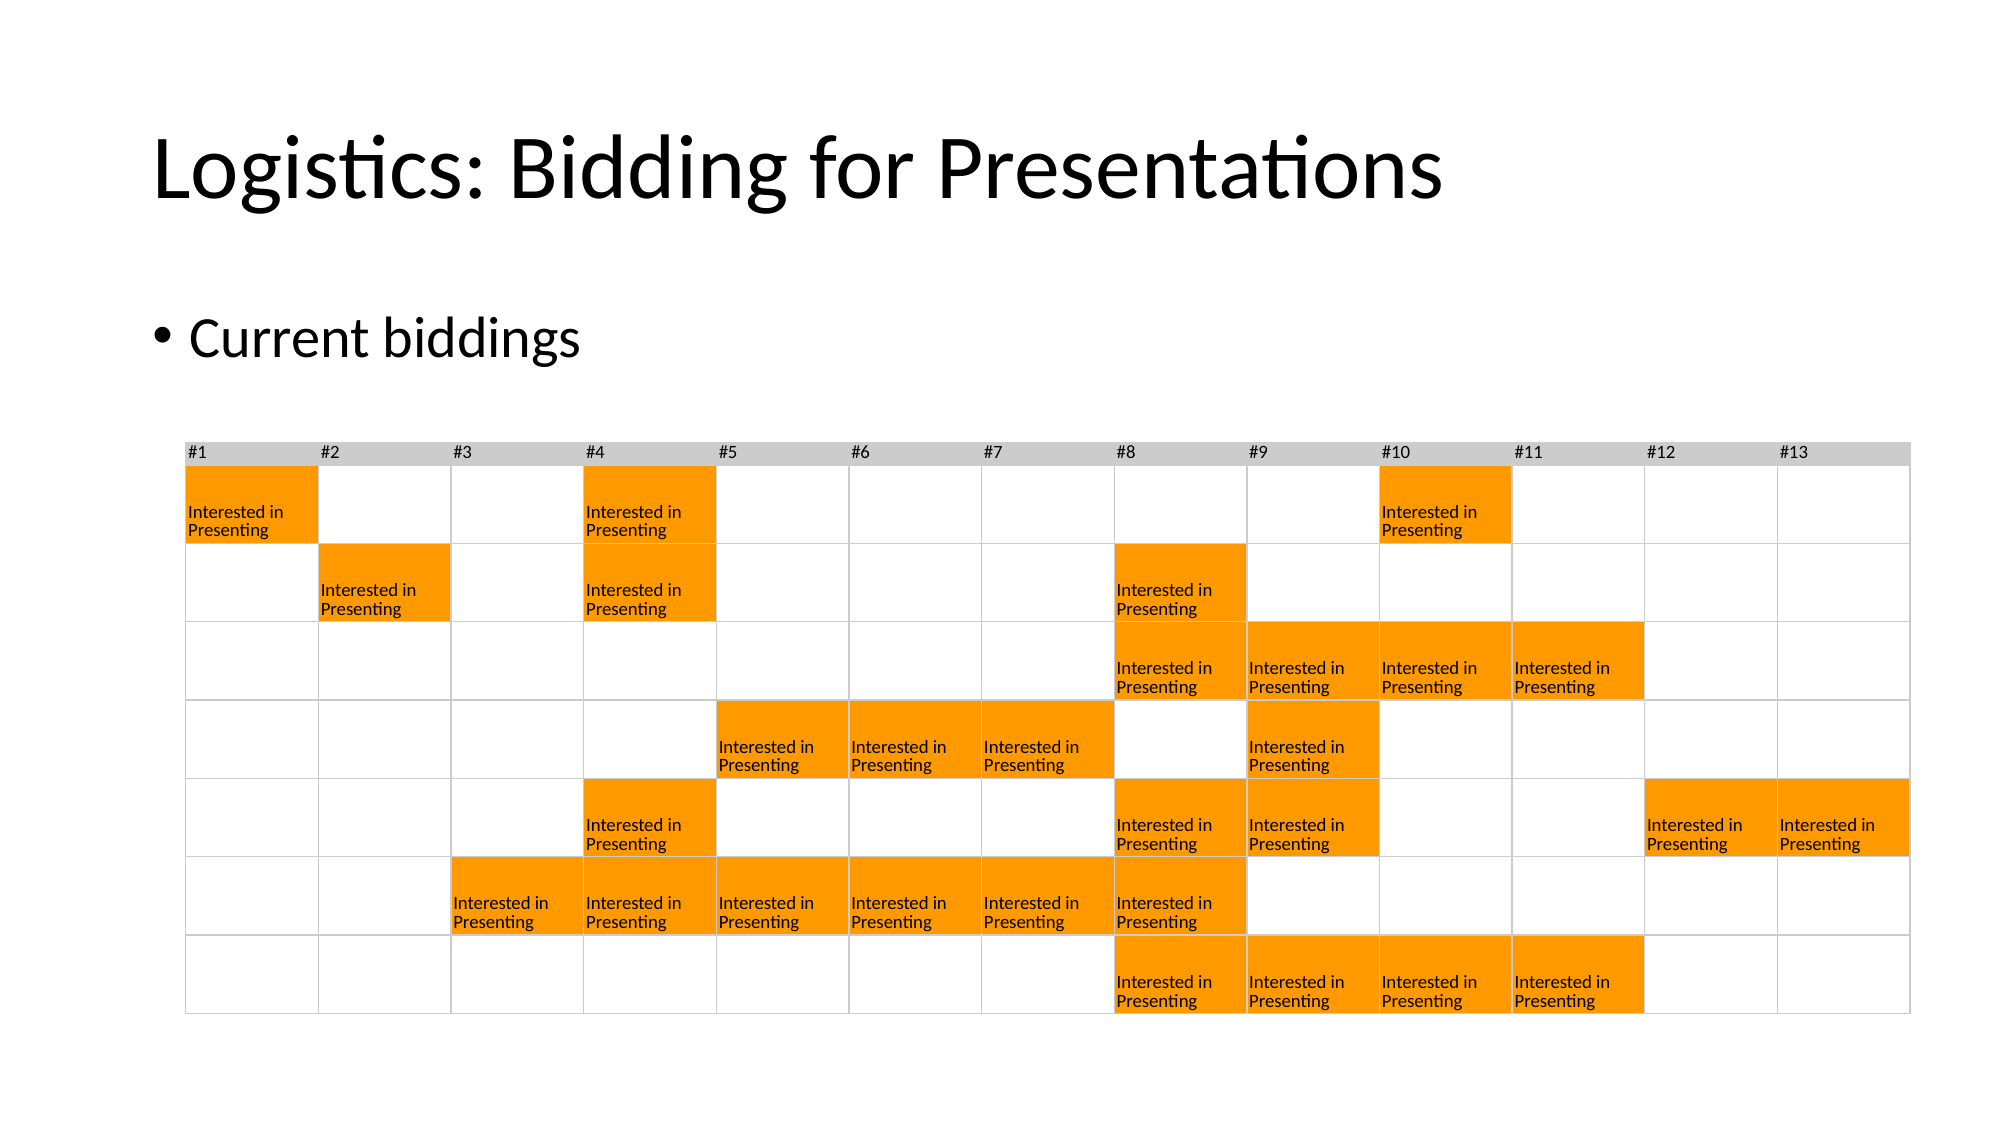

# Logistics: Bidding for Presentations
Current biddings
| #1 | #2 | #3 | #4 | #5 | #6 | #7 | #8 | #9 | #10 | #11 | #12 | #13 |
| --- | --- | --- | --- | --- | --- | --- | --- | --- | --- | --- | --- | --- |
| Interested in Presenting |  |  | Interested in Presenting |  |  |  |  |  | Interested in Presenting |  |  |  |
|  | Interested in Presenting |  | Interested in Presenting |  |  |  | Interested in Presenting |  |  |  |  |  |
|  |  |  |  |  |  |  | Interested in Presenting | Interested in Presenting | Interested in Presenting | Interested in Presenting |  |  |
|  |  |  |  | Interested in Presenting | Interested in Presenting | Interested in Presenting |  | Interested in Presenting |  |  |  |  |
|  |  |  | Interested in Presenting |  |  |  | Interested in Presenting | Interested in Presenting |  |  | Interested in Presenting | Interested in Presenting |
|  |  | Interested in Presenting | Interested in Presenting | Interested in Presenting | Interested in Presenting | Interested in Presenting | Interested in Presenting |  |  |  |  |  |
|  |  |  |  |  |  |  | Interested in Presenting | Interested in Presenting | Interested in Presenting | Interested in Presenting |  |  |